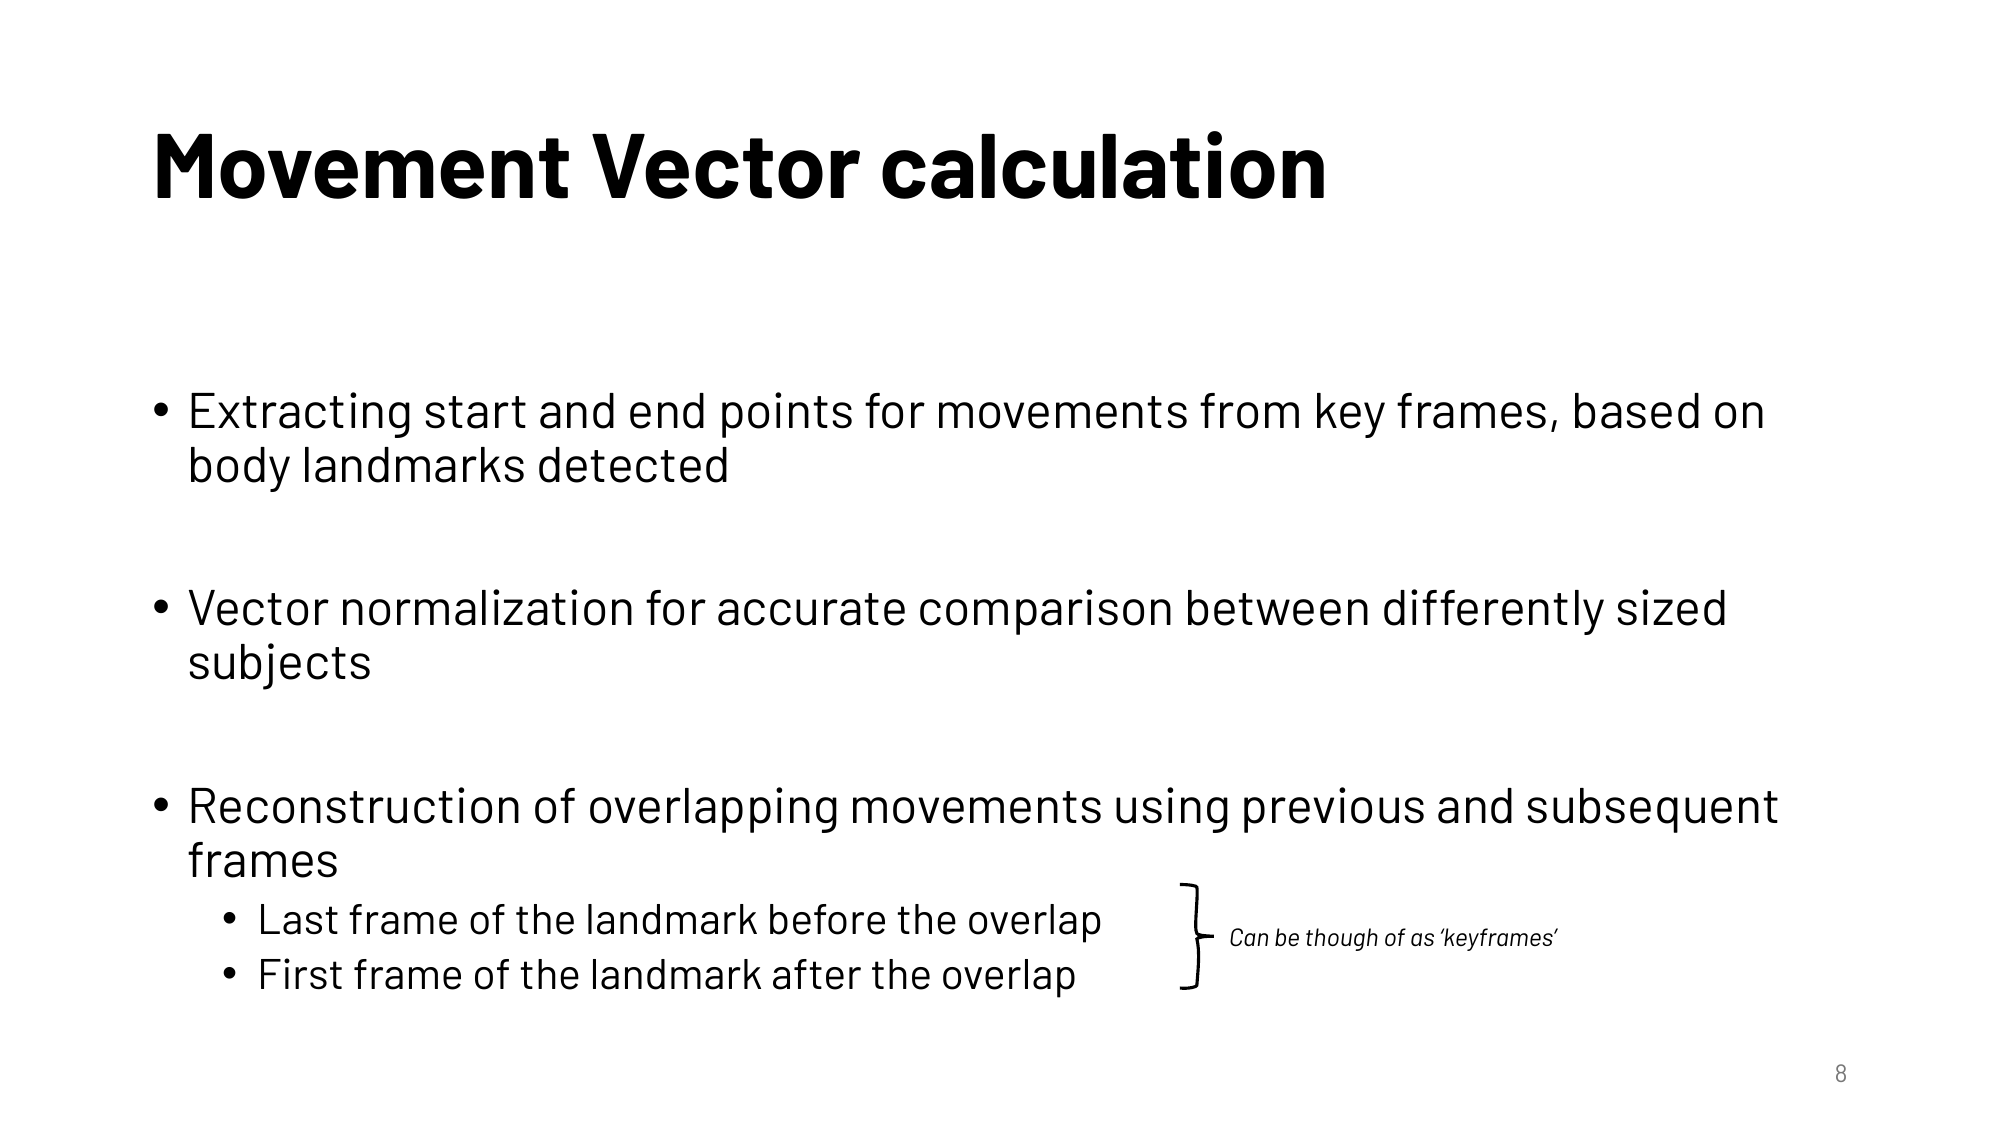

# Movement Vector calculation

Extracting start and end points for movements from key frames, based on body landmarks detected

Vector normalization for accurate comparison between differently sized subjects

Reconstruction of overlapping movements using previous and subsequent frames
Last frame of the landmark before the overlap
First frame of the landmark after the overlap

Can be though of as ‘keyframes’
8